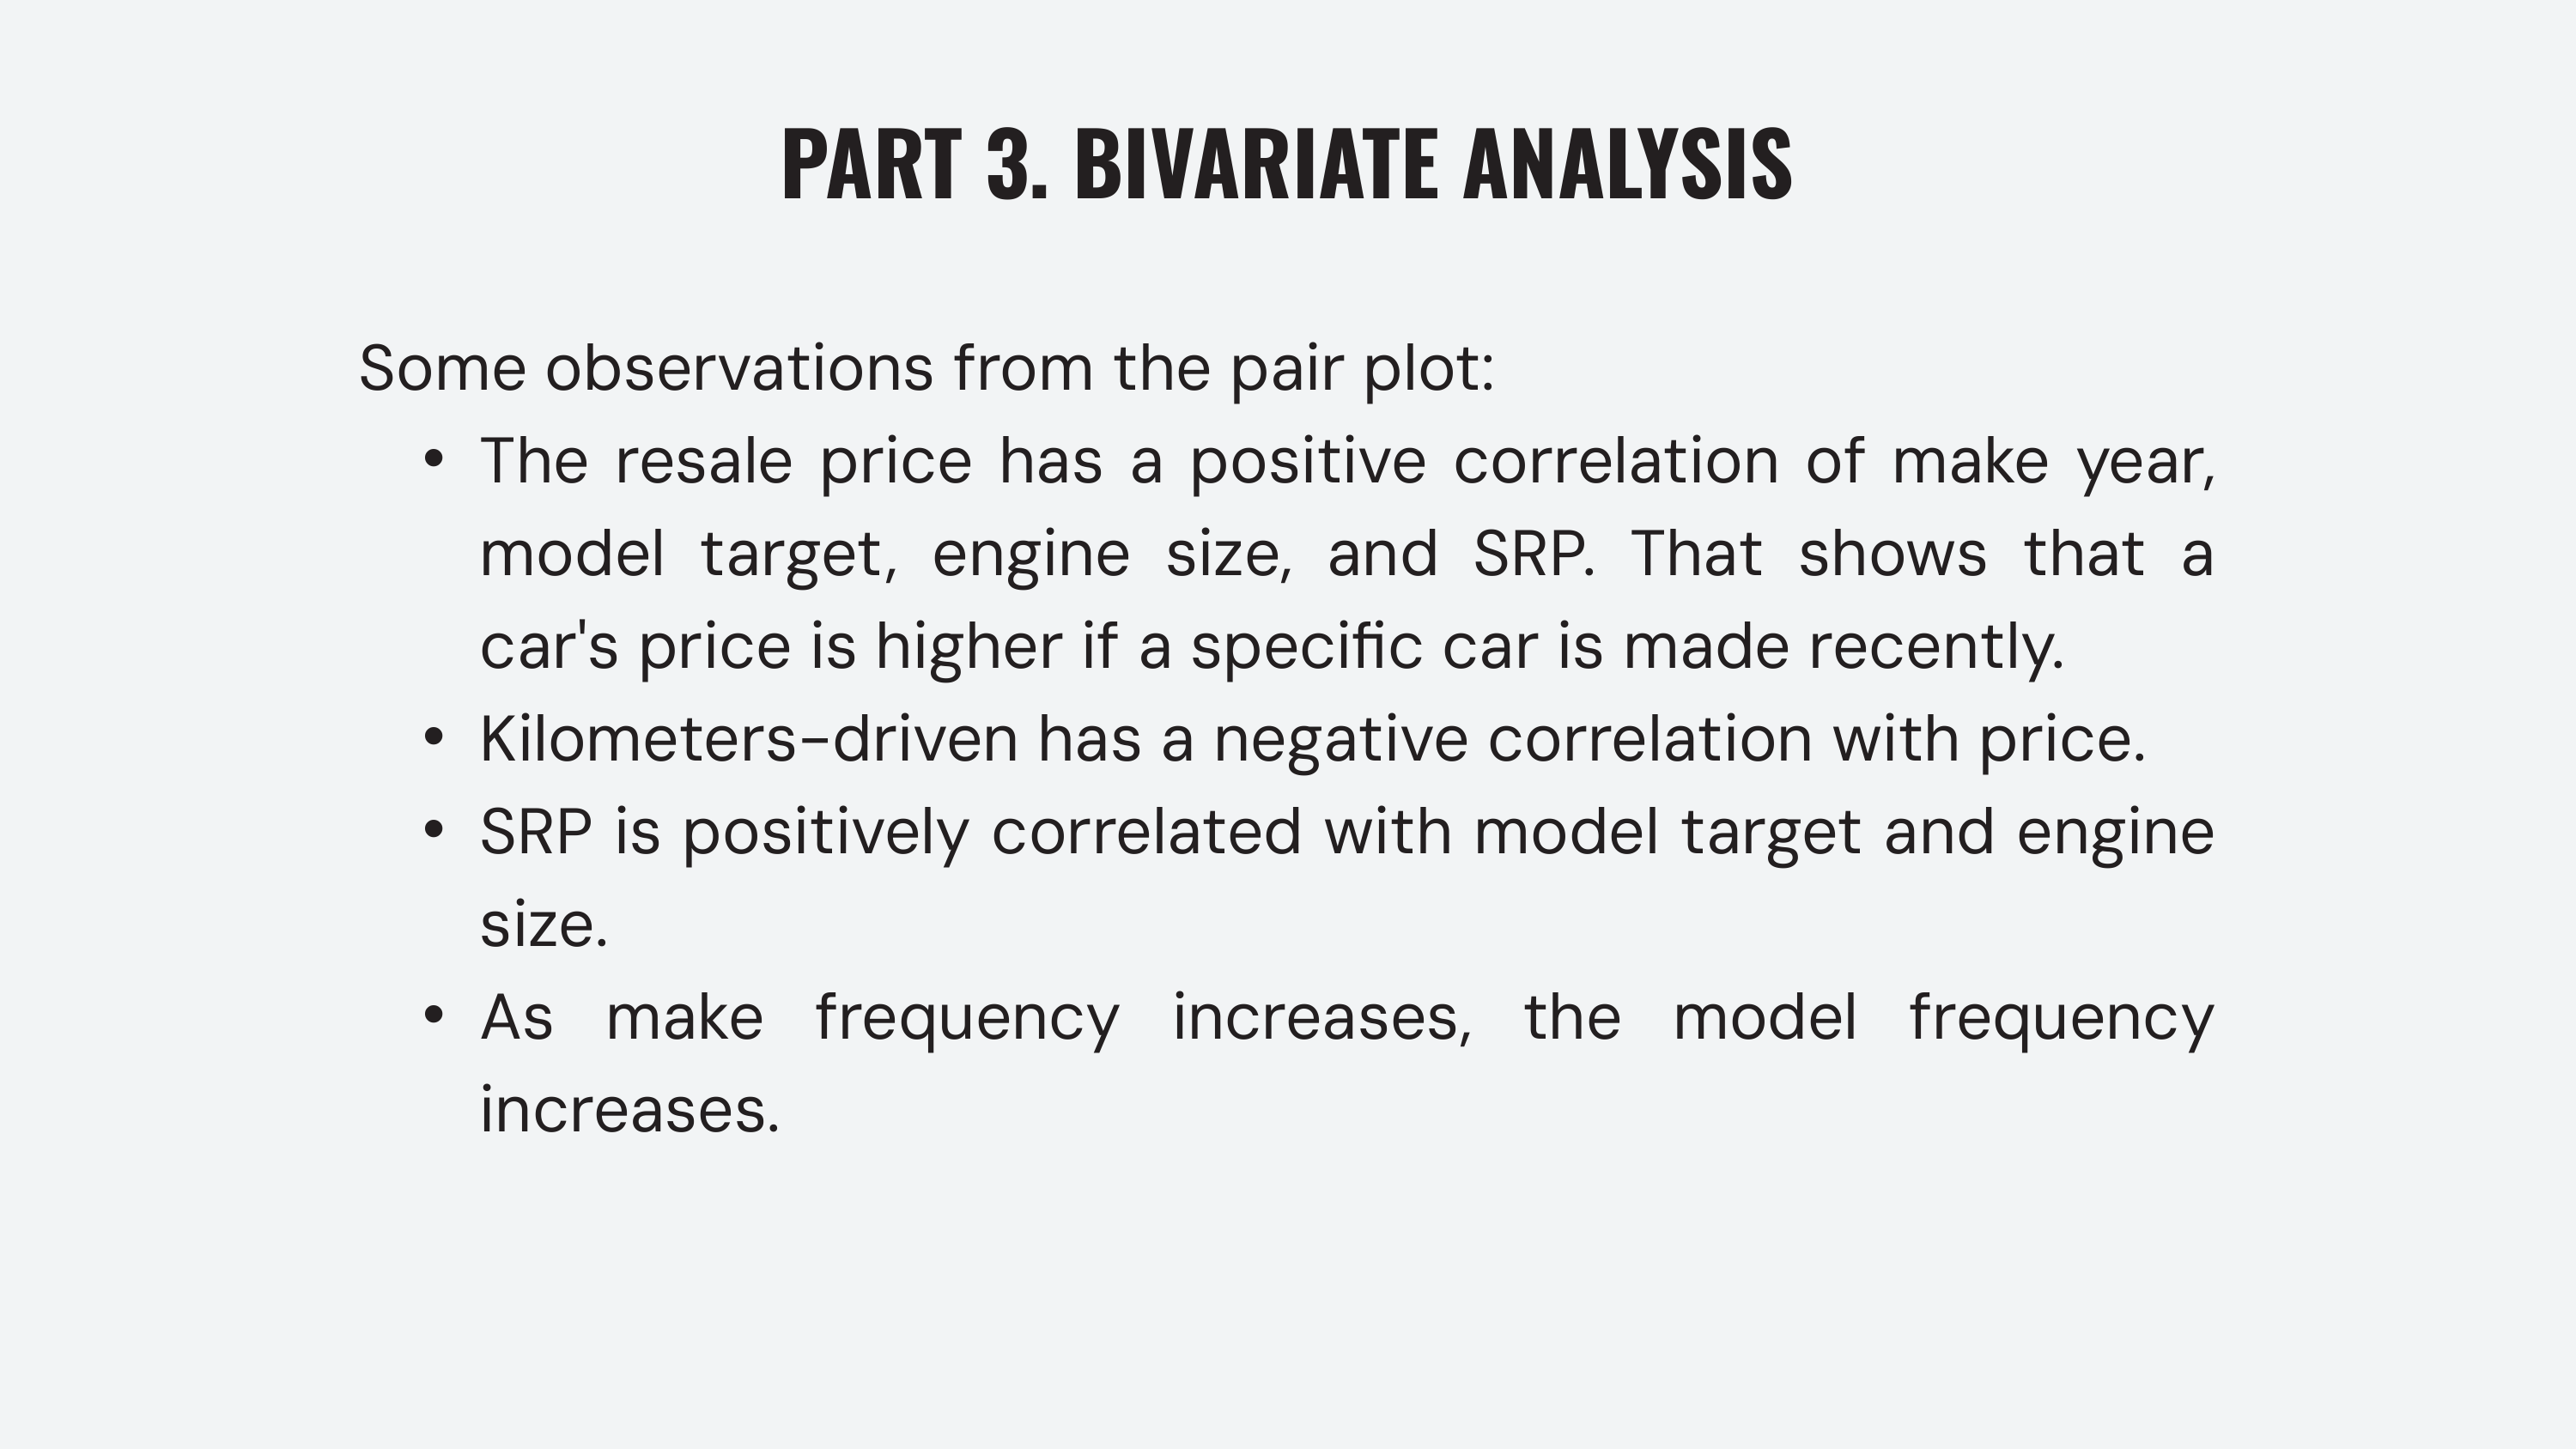

PART 3. BIVARIATE ANALYSIS

Some observations from the pair plot:
The resale price has a positive correlation of make year, model target, engine size, and SRP. That shows that a car's price is higher if a specific car is made recently.
Kilometers-driven has a negative correlation with price.
SRP is positively correlated with model target and engine size.
As make frequency increases, the model frequency increases.